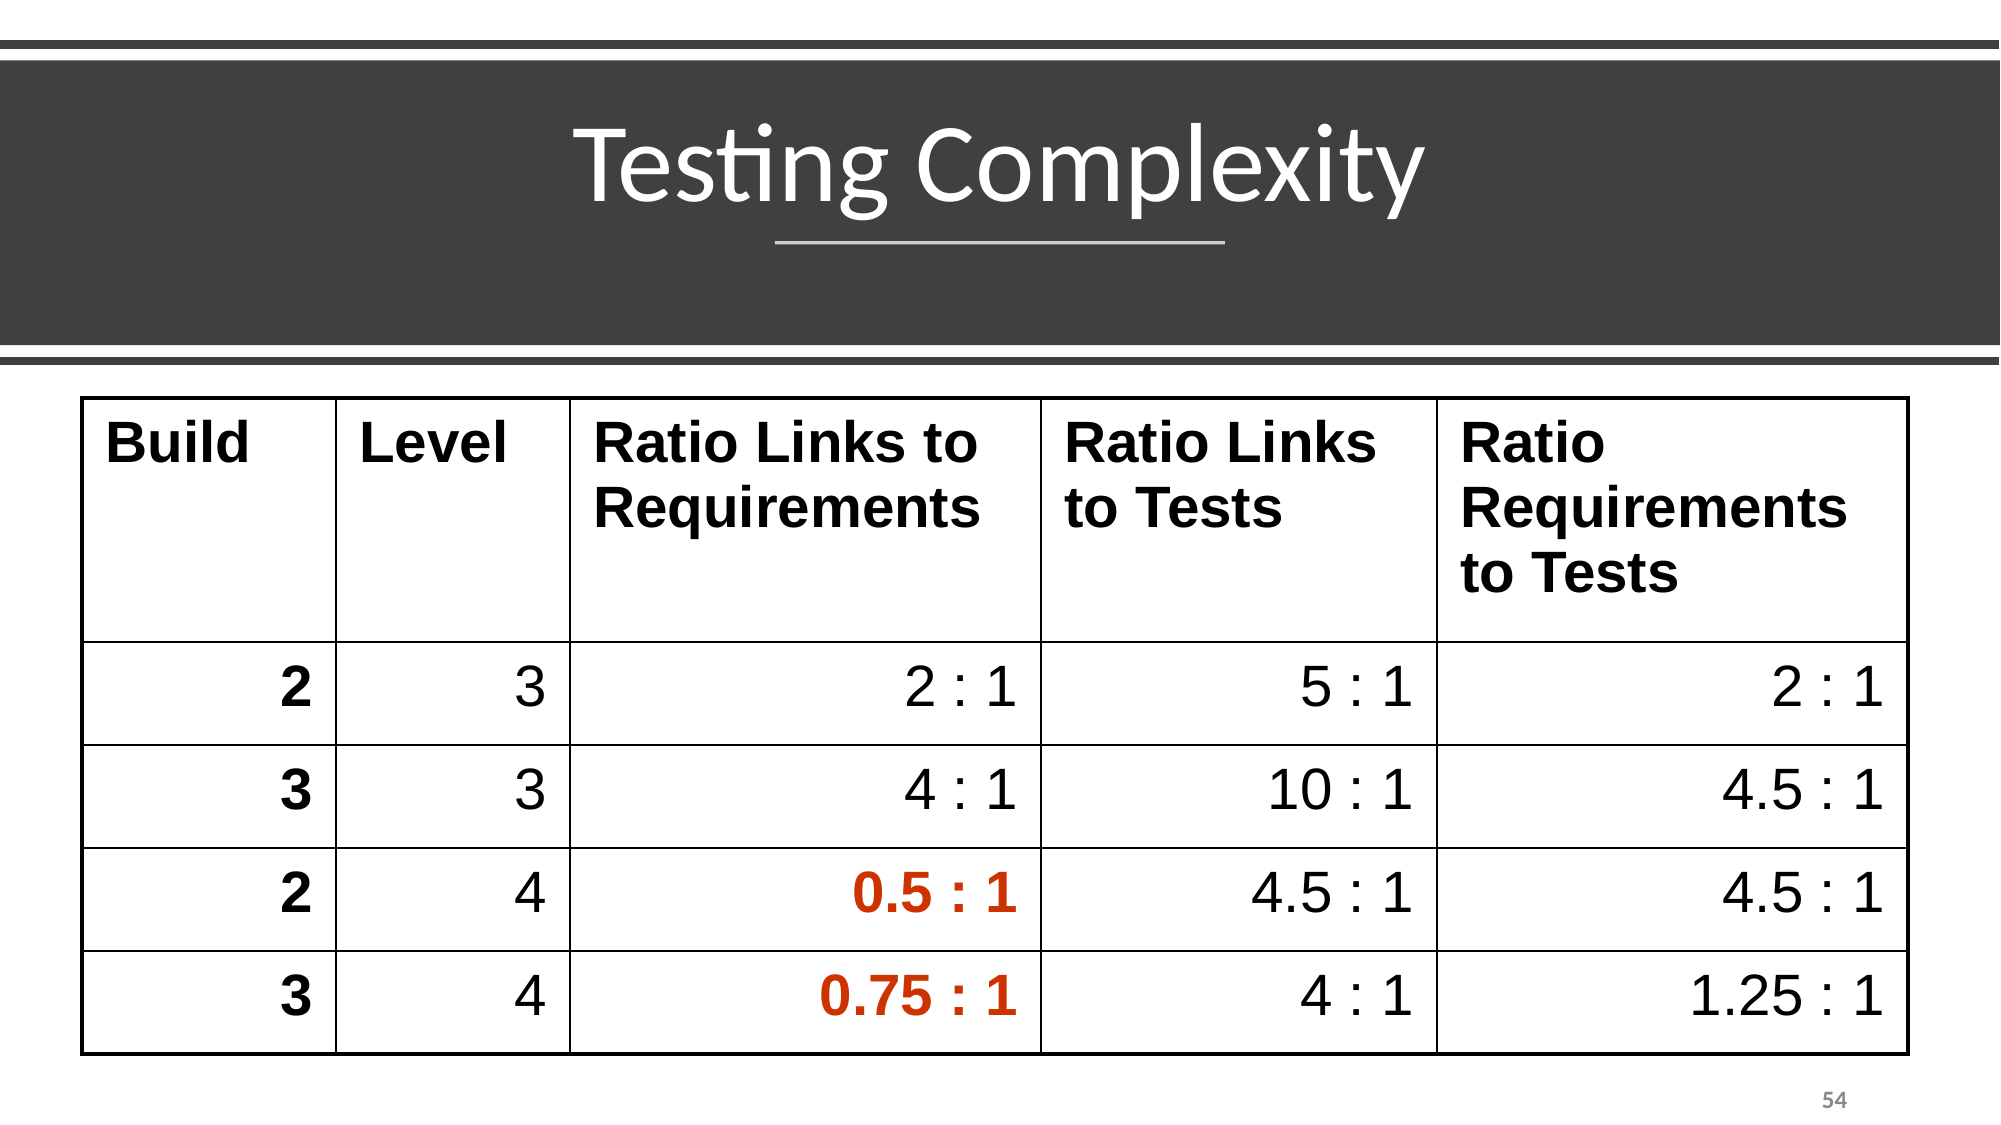

# Testing Complexity
| Build | Level | Ratio Links to Requirements | Ratio Links to Tests | Ratio Requirements to Tests |
| --- | --- | --- | --- | --- |
| 2 | 3 | 2 : 1 | 5 : 1 | 2 : 1 |
| 3 | 3 | 4 : 1 | 10 : 1 | 4.5 : 1 |
| 2 | 4 | 0.5 : 1 | 4.5 : 1 | 4.5 : 1 |
| 3 | 4 | 0.75 : 1 | 4 : 1 | 1.25 : 1 |
54